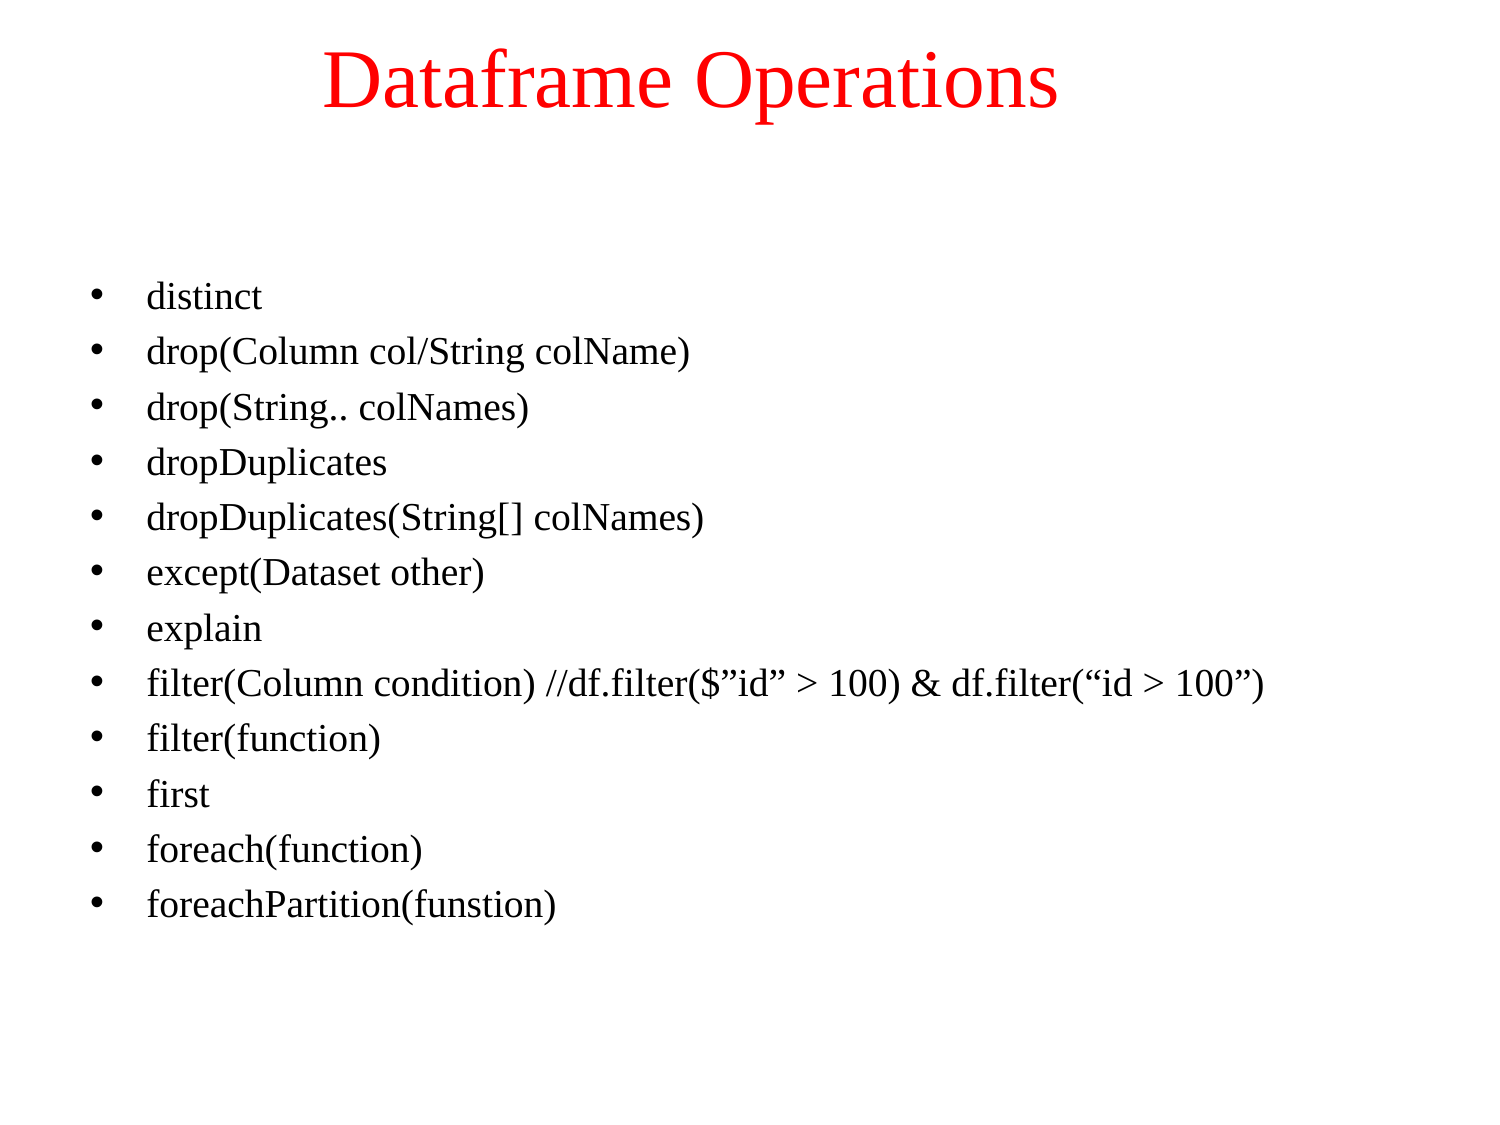

# Dataframe Operations
distinct
drop(Column col/String colName)
drop(String.. colNames)
dropDuplicates
dropDuplicates(String[] colNames)
except(Dataset other)
explain
filter(Column condition) //df.filter($”id” > 100) & df.filter(“id > 100”)
filter(function)
first
foreach(function)
foreachPartition(funstion)